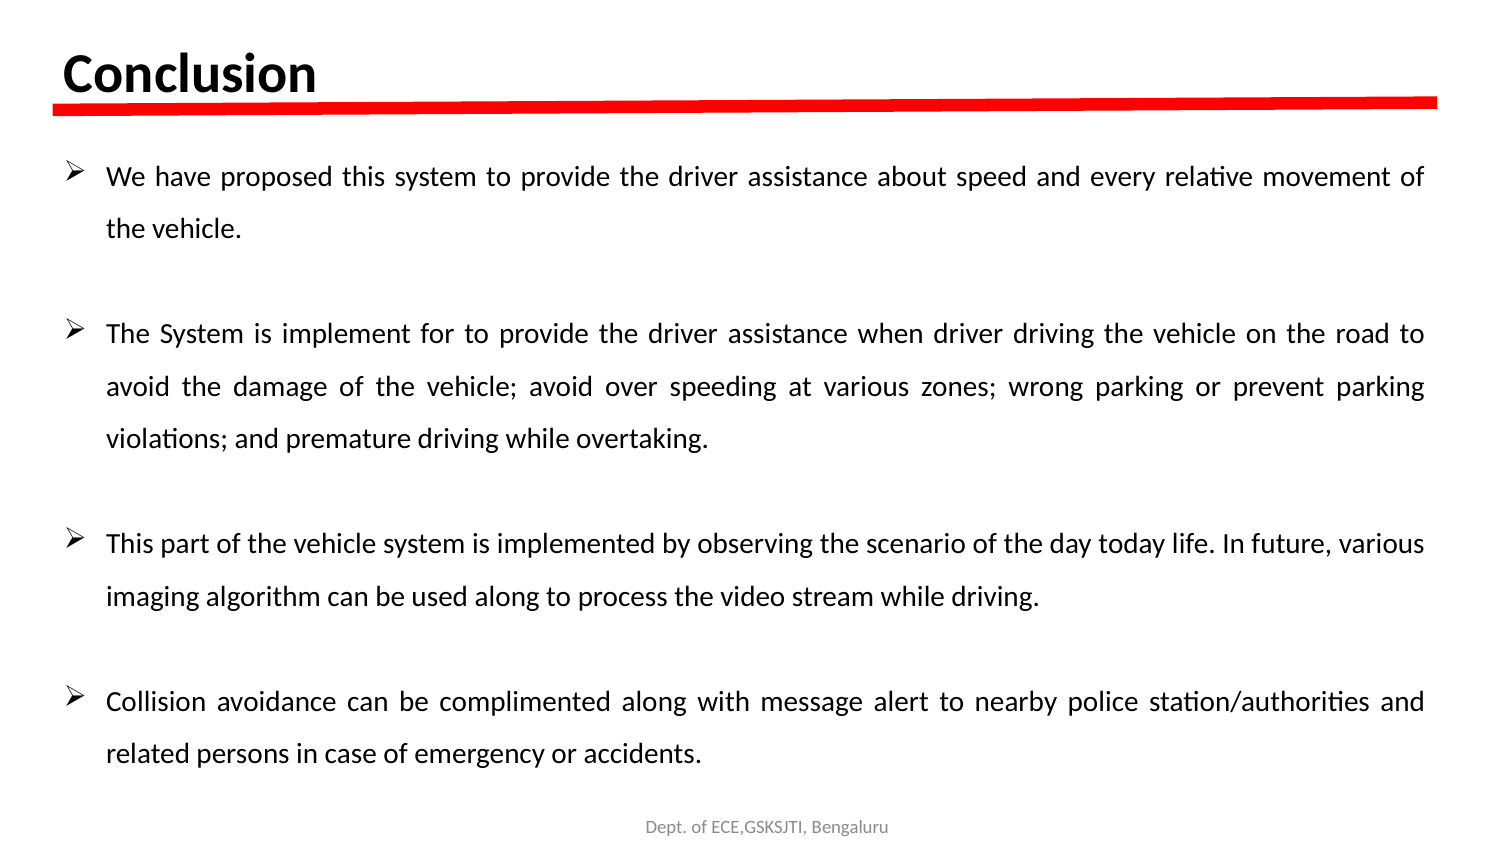

Conclusion
We have proposed this system to provide the driver assistance about speed and every relative movement of the vehicle.

The System is implement for to provide the driver assistance when driver driving the vehicle on the road to avoid the damage of the vehicle; avoid over speeding at various zones; wrong parking or prevent parking violations; and premature driving while overtaking.

This part of the vehicle system is implemented by observing the scenario of the day today life. In future, various imaging algorithm can be used along to process the video stream while driving.

Collision avoidance can be complimented along with message alert to nearby police station/authorities and related persons in case of emergency or accidents.

Dept. of ECE,GSKSJTI, Bengaluru